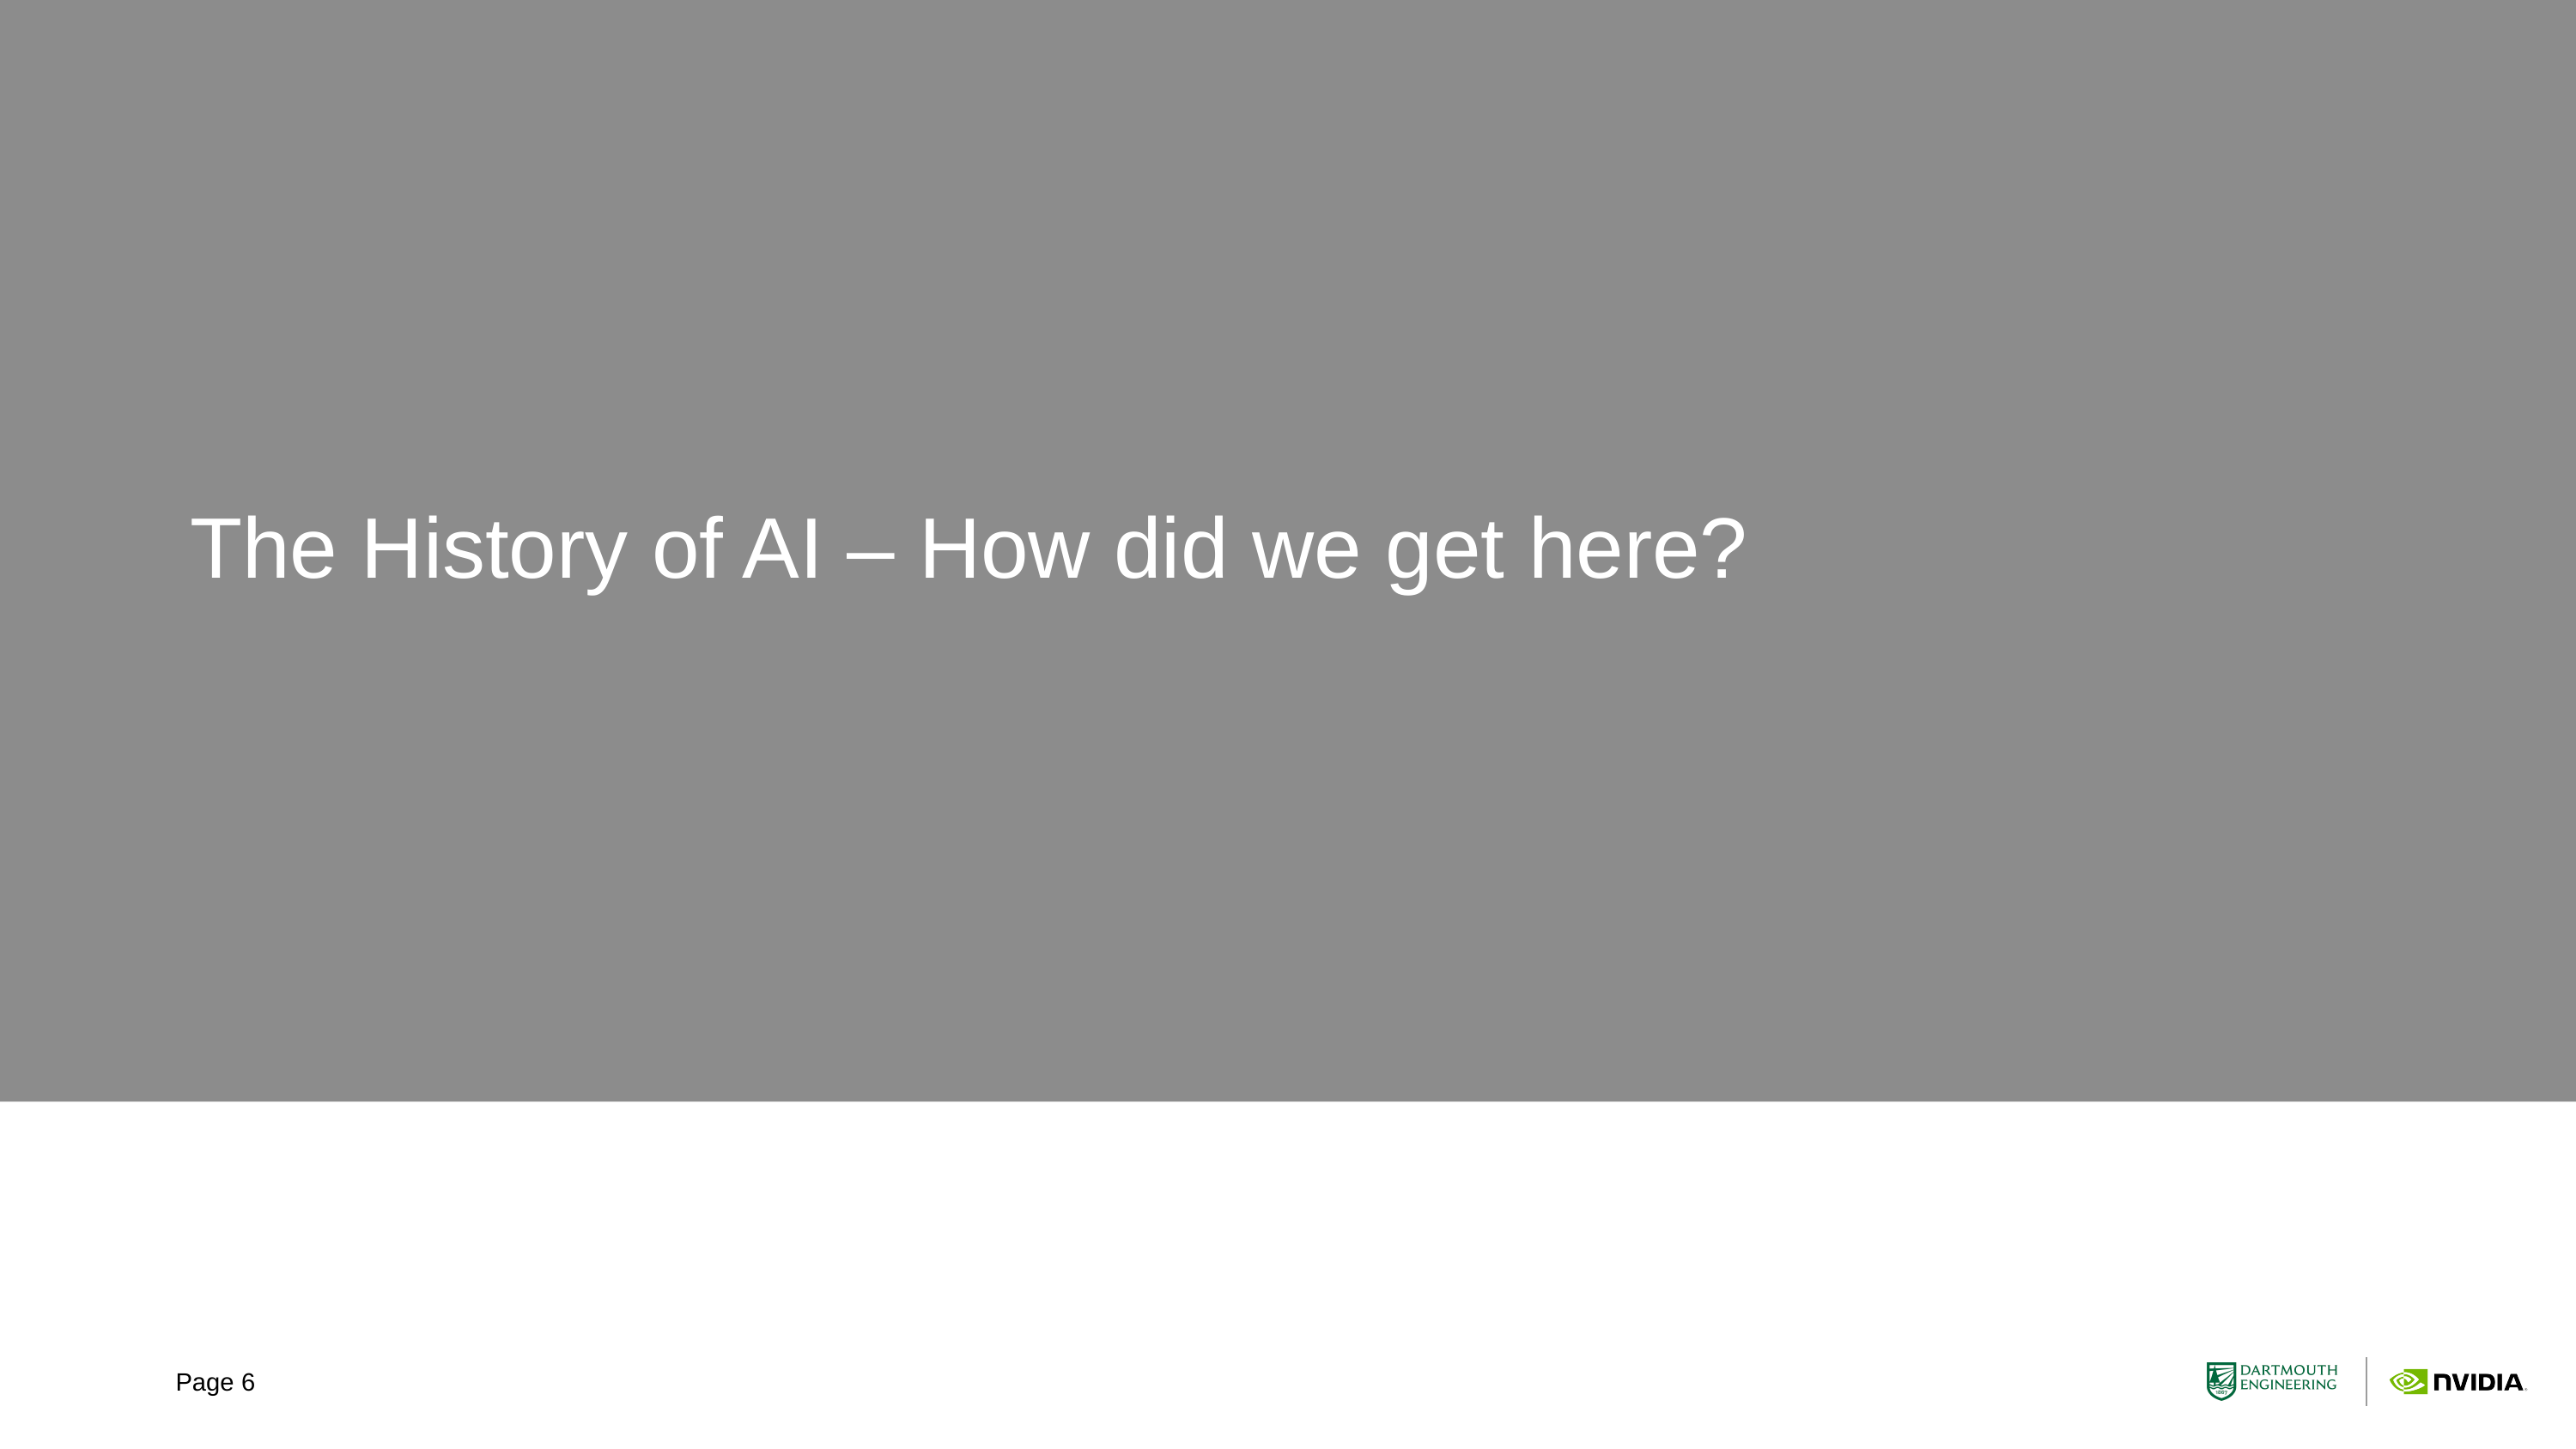

# The History of AI – How did we get here?